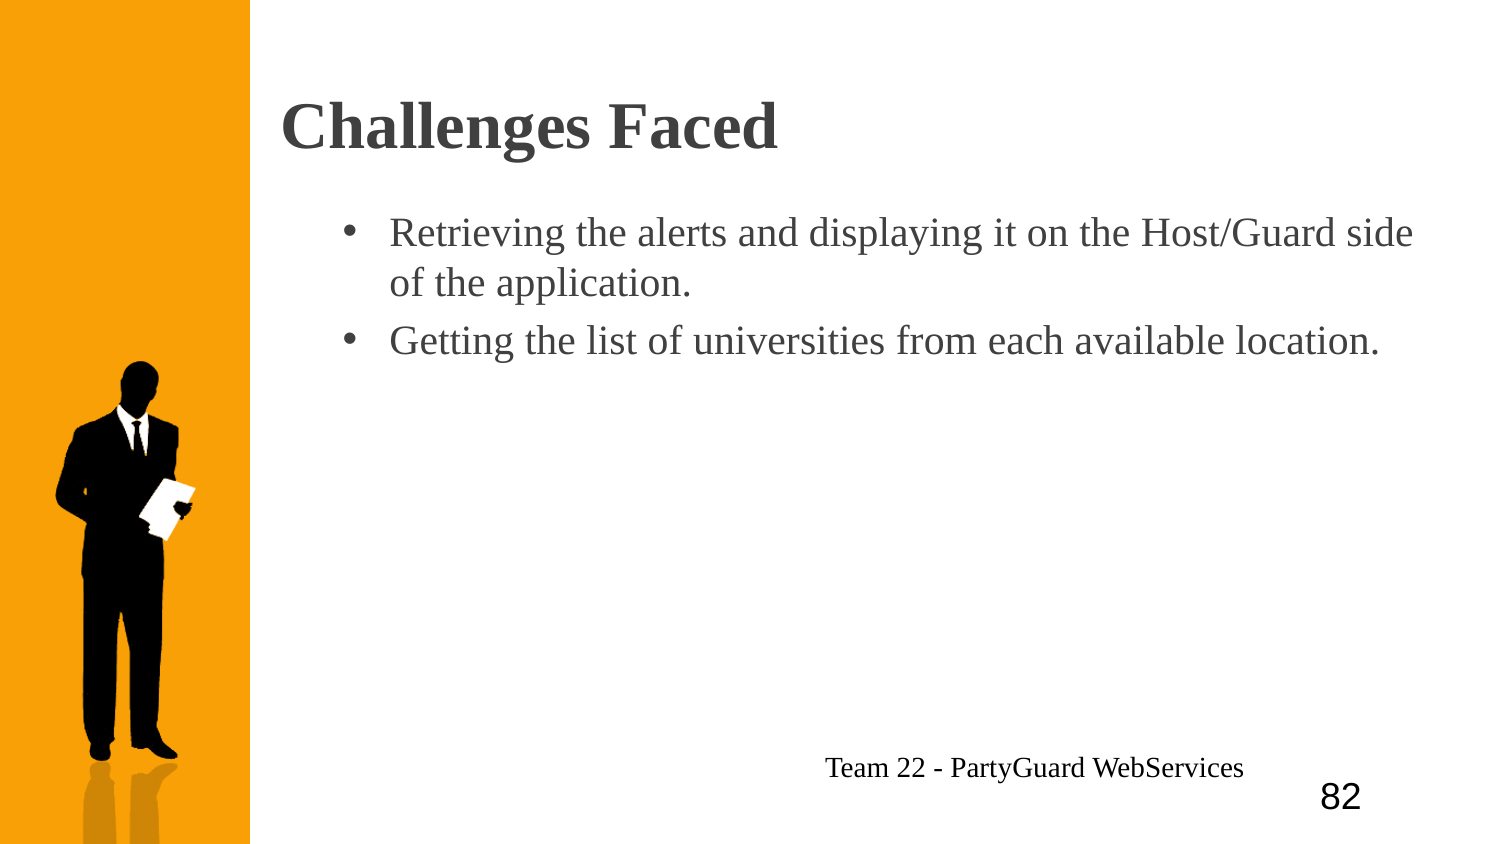

# Challenges Faced
Retrieving the alerts and displaying it on the Host/Guard side of the application.
Getting the list of universities from each available location.

Team 22 - PartyGuard WebServices
82